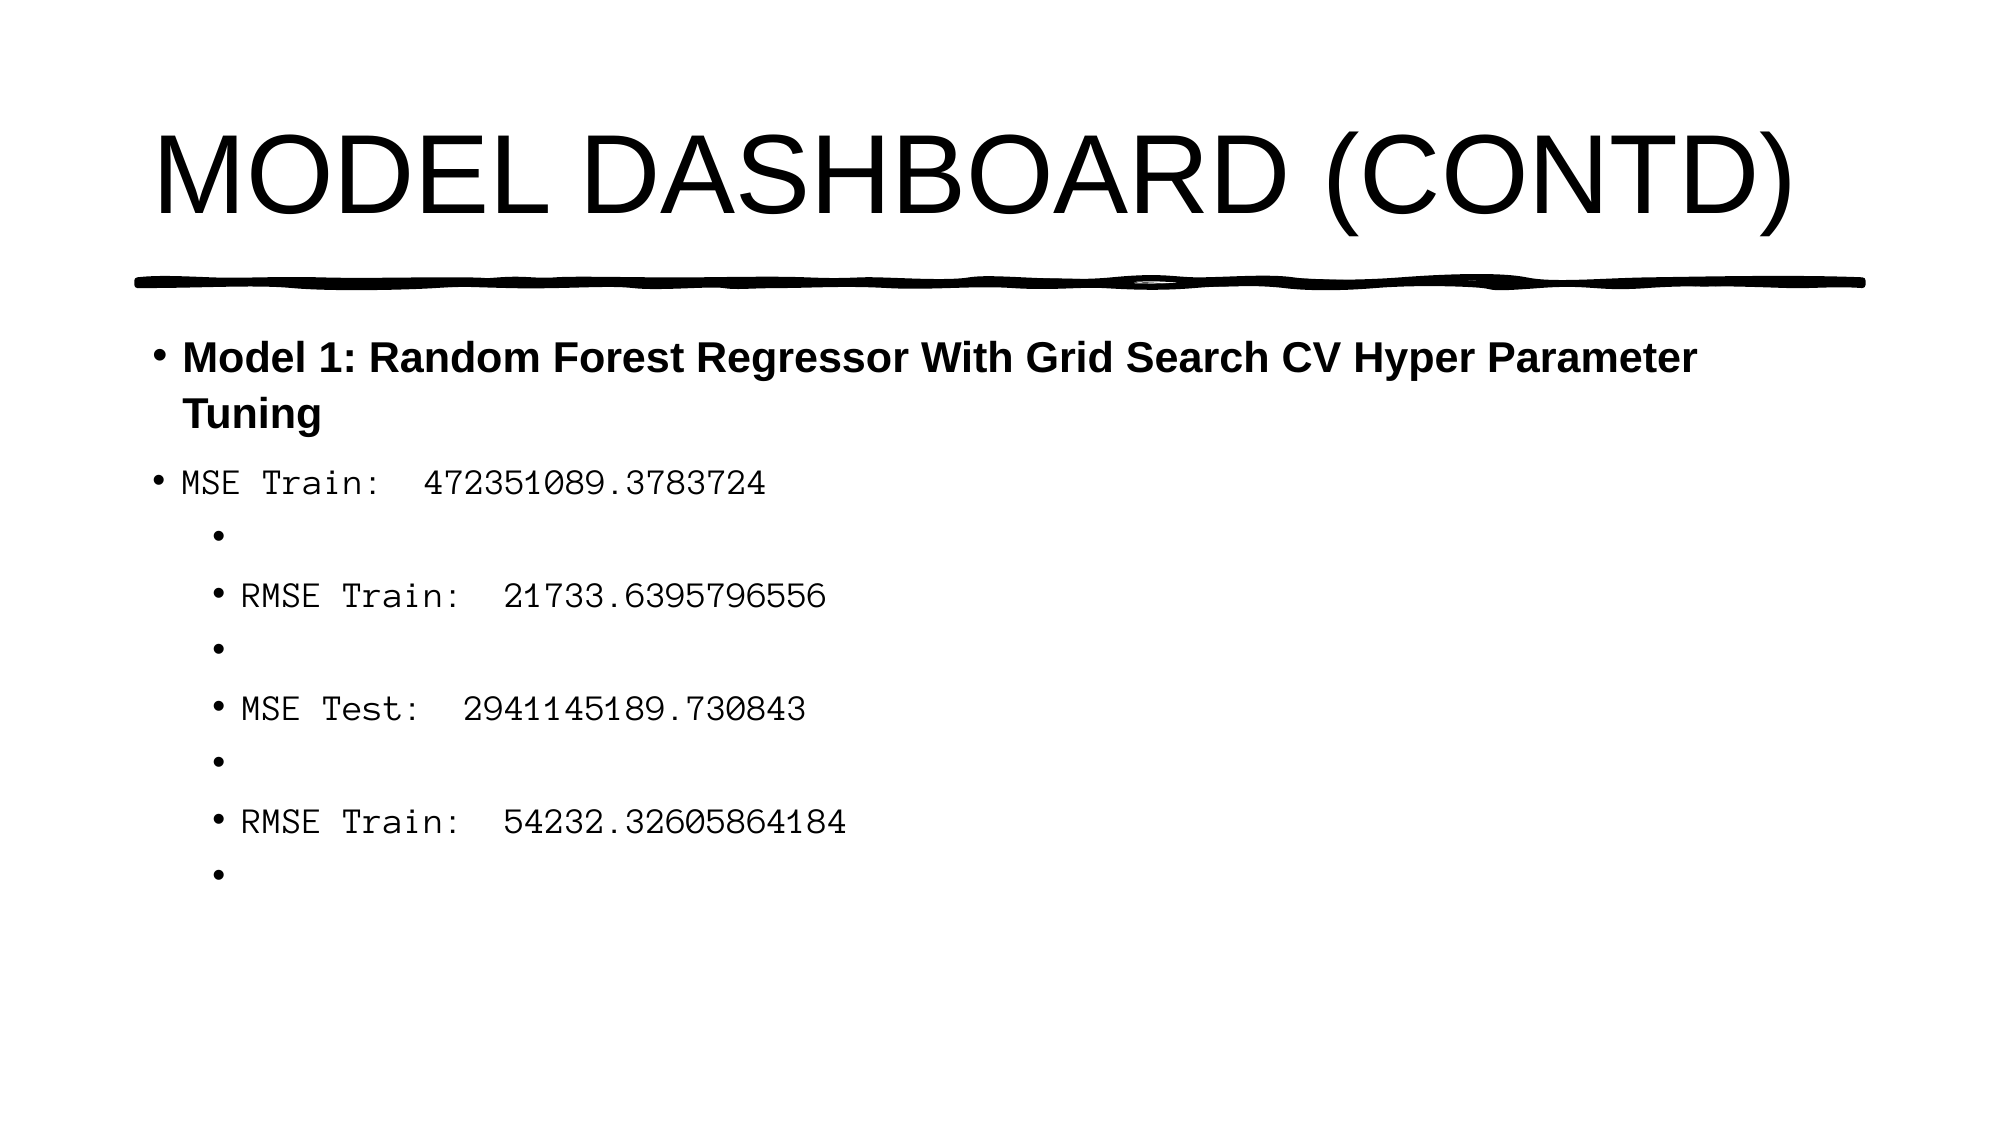

# MODEL DASHBOARD (CONTD)
Model 1: Random Forest Regressor With Grid Search CV Hyper Parameter Tuning
MSE Train:  472351089.3783724

RMSE Train:  21733.6395796556

MSE Test:  2941145189.730843

RMSE Train:  54232.32605864184